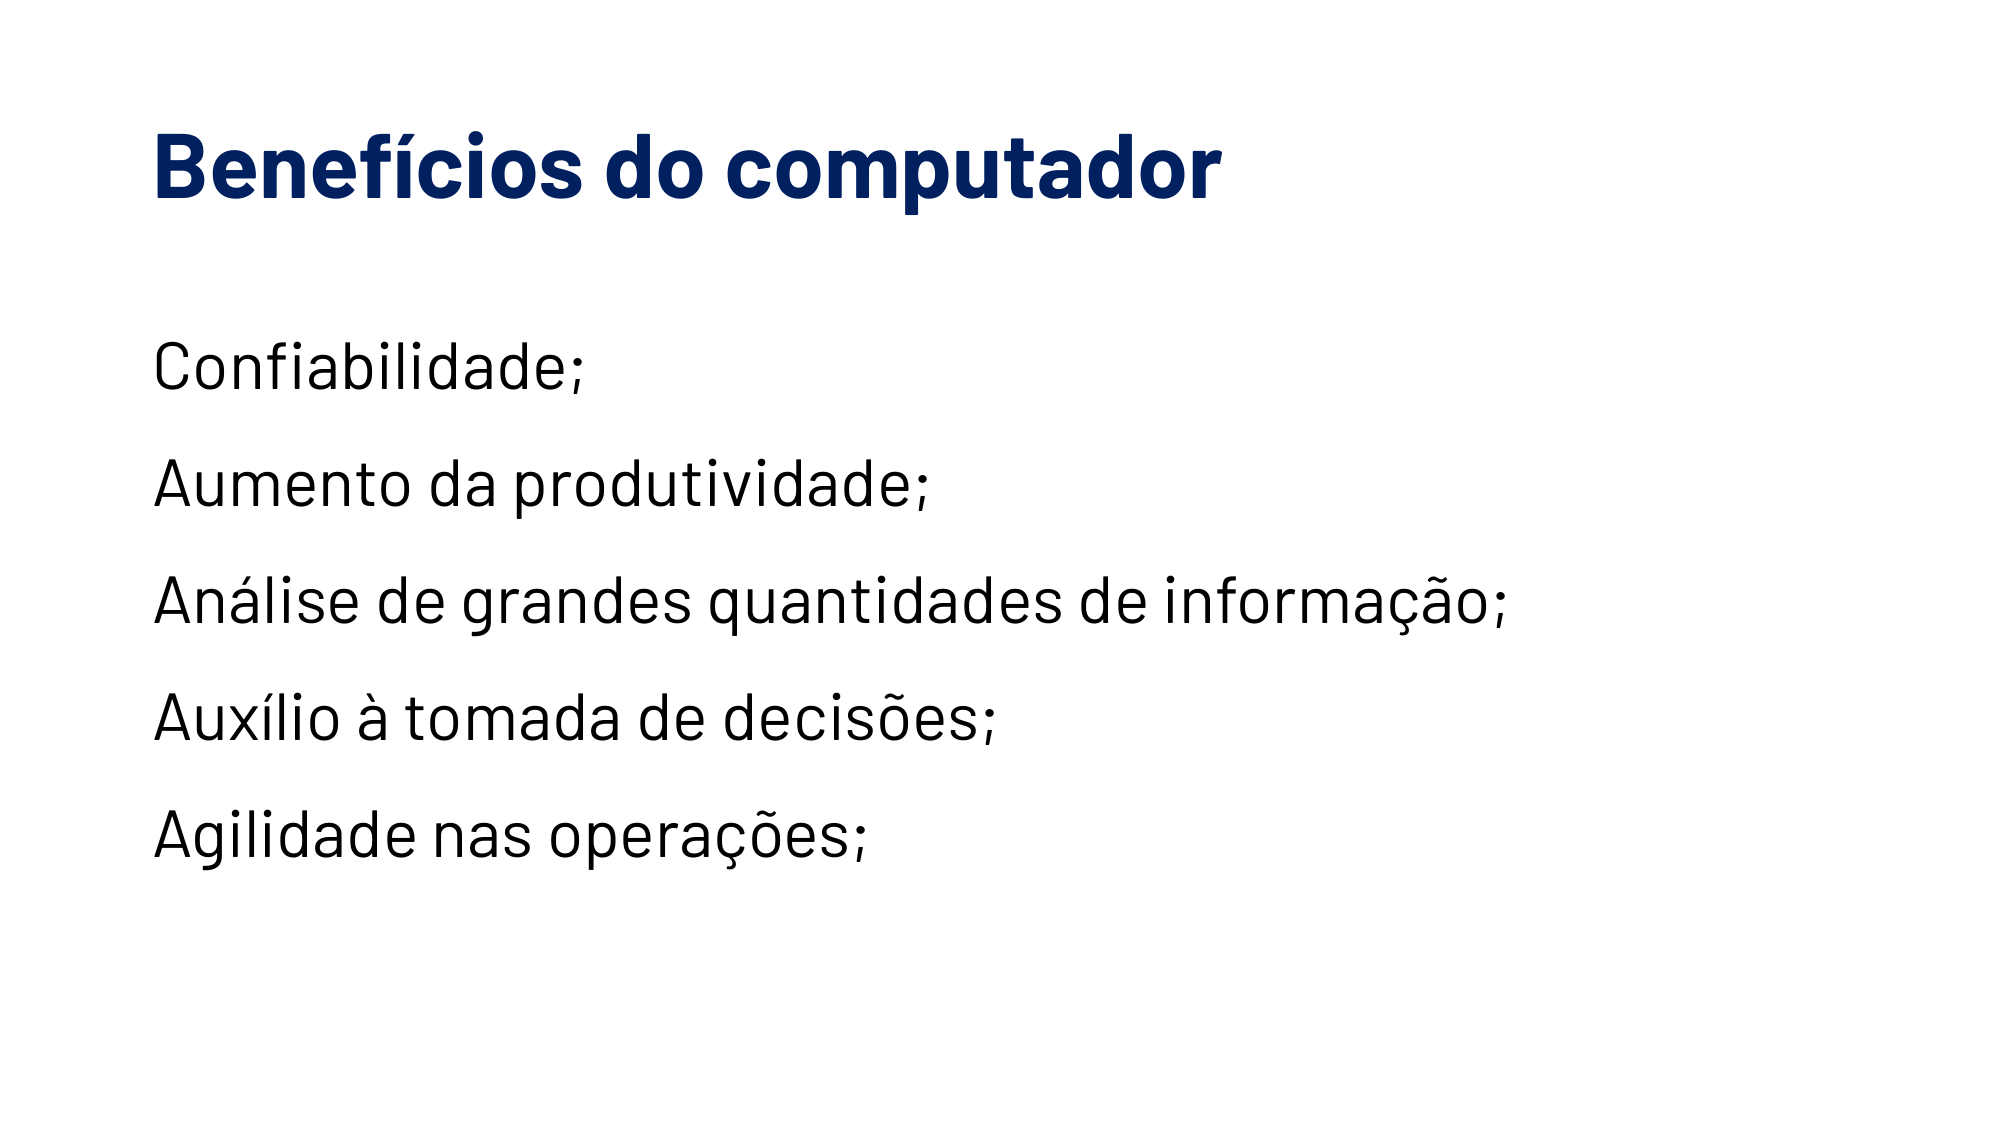

# Benefícios do computador
Confiabilidade;
Aumento da produtividade;
Análise de grandes quantidades de informação;
Auxílio à tomada de decisões;
Agilidade nas operações;